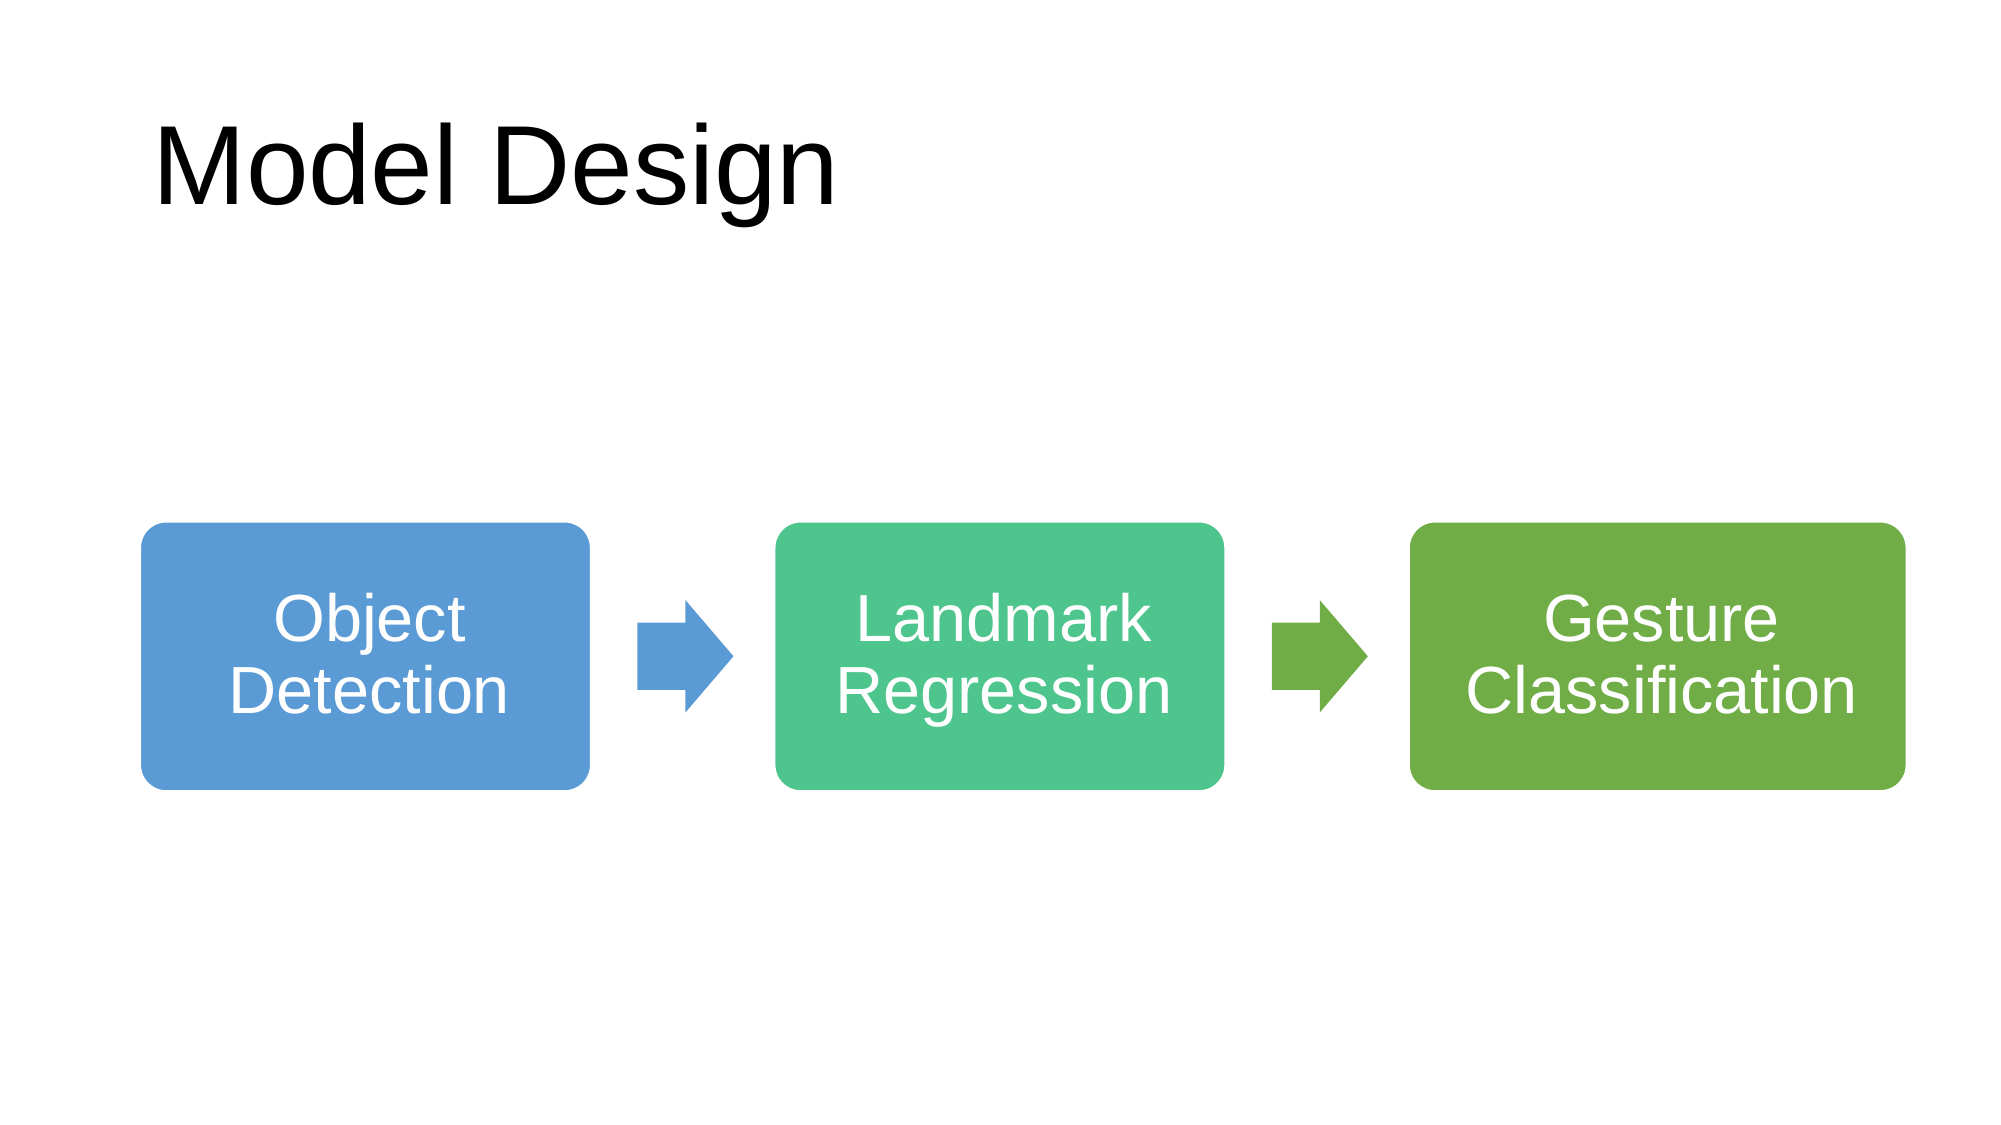

# Model Design

Object Detection
Landmark Regression
Gesture Classification